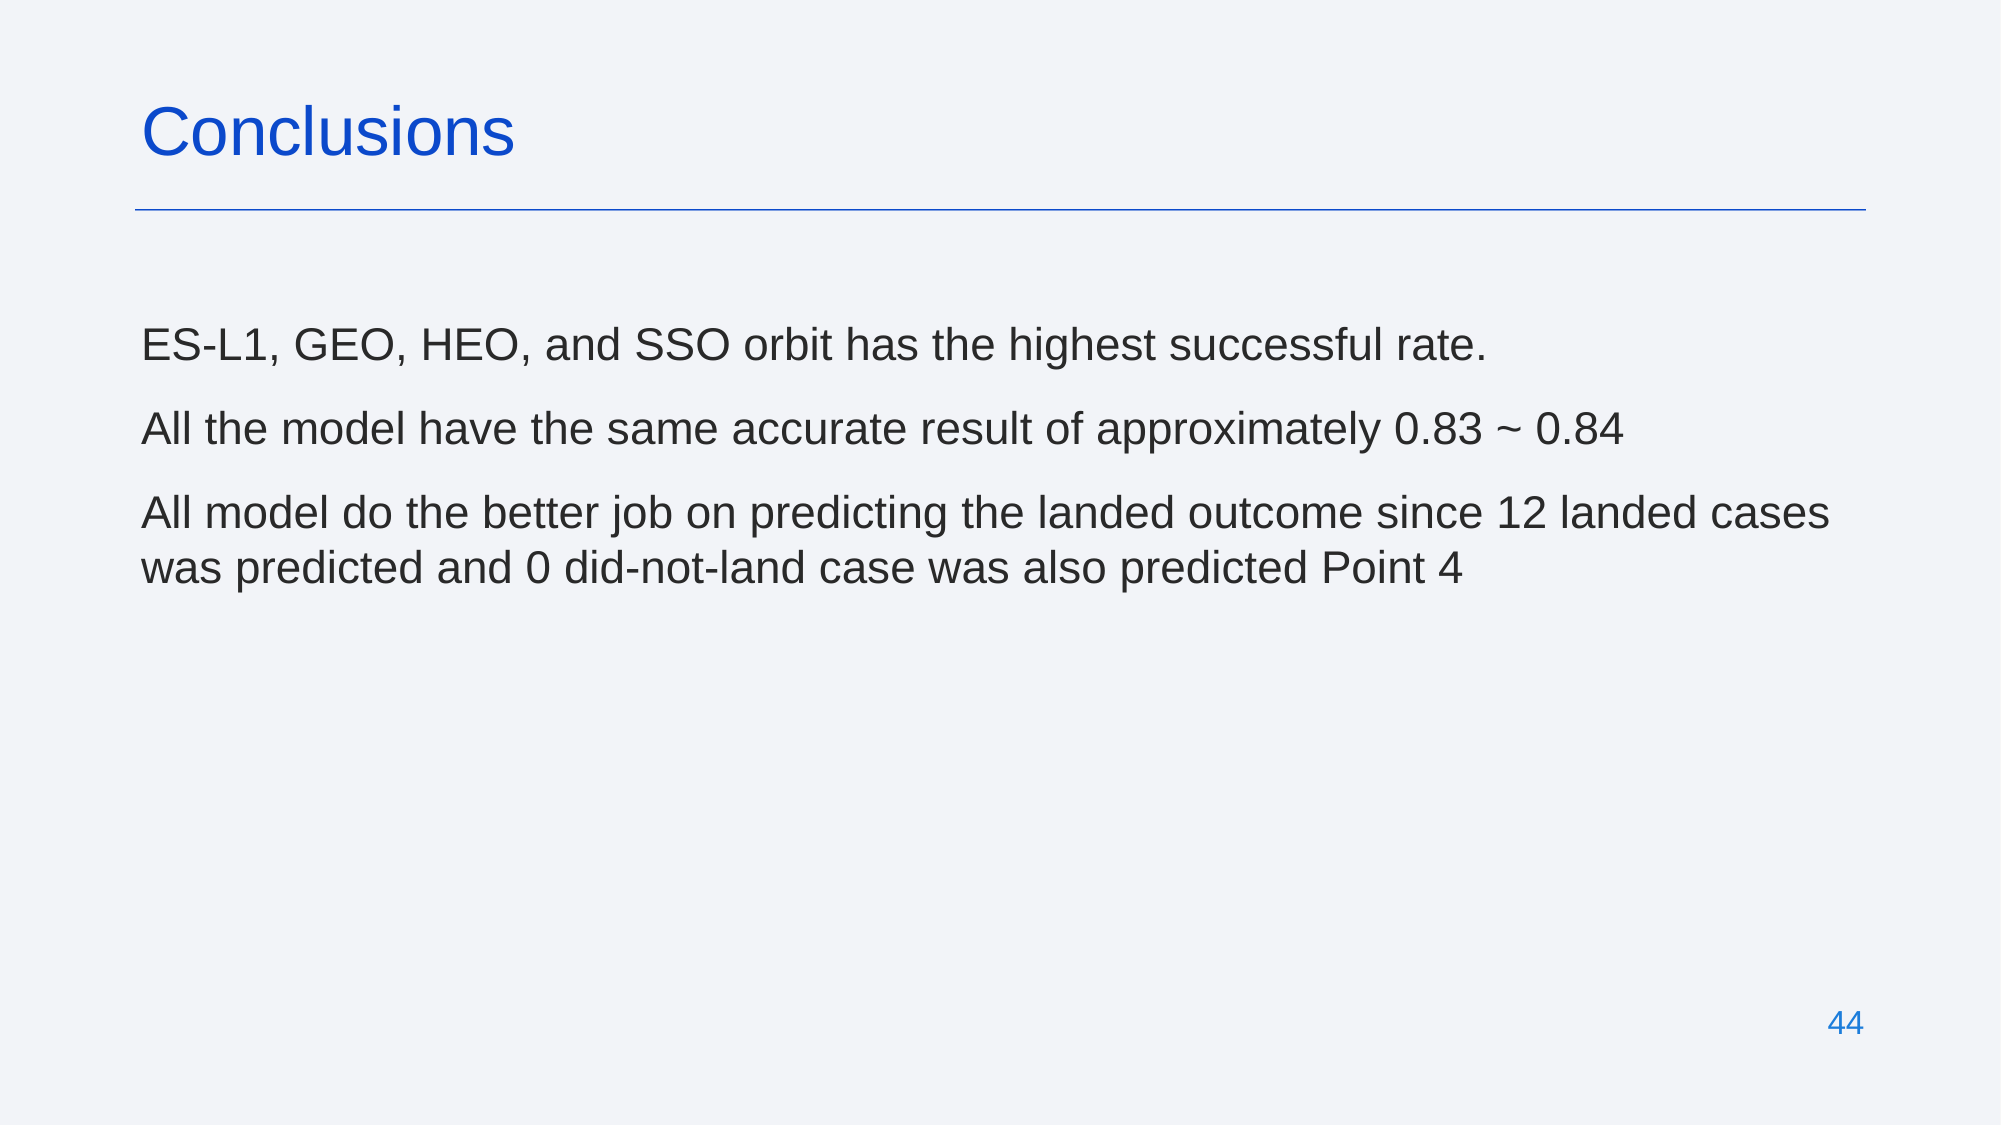

Conclusions
ES-L1, GEO, HEO, and SSO orbit has the highest successful rate.
All the model have the same accurate result of approximately 0.83 ~ 0.84
All model do the better job on predicting the landed outcome since 12 landed cases was predicted and 0 did-not-land case was also predicted Point 4

44